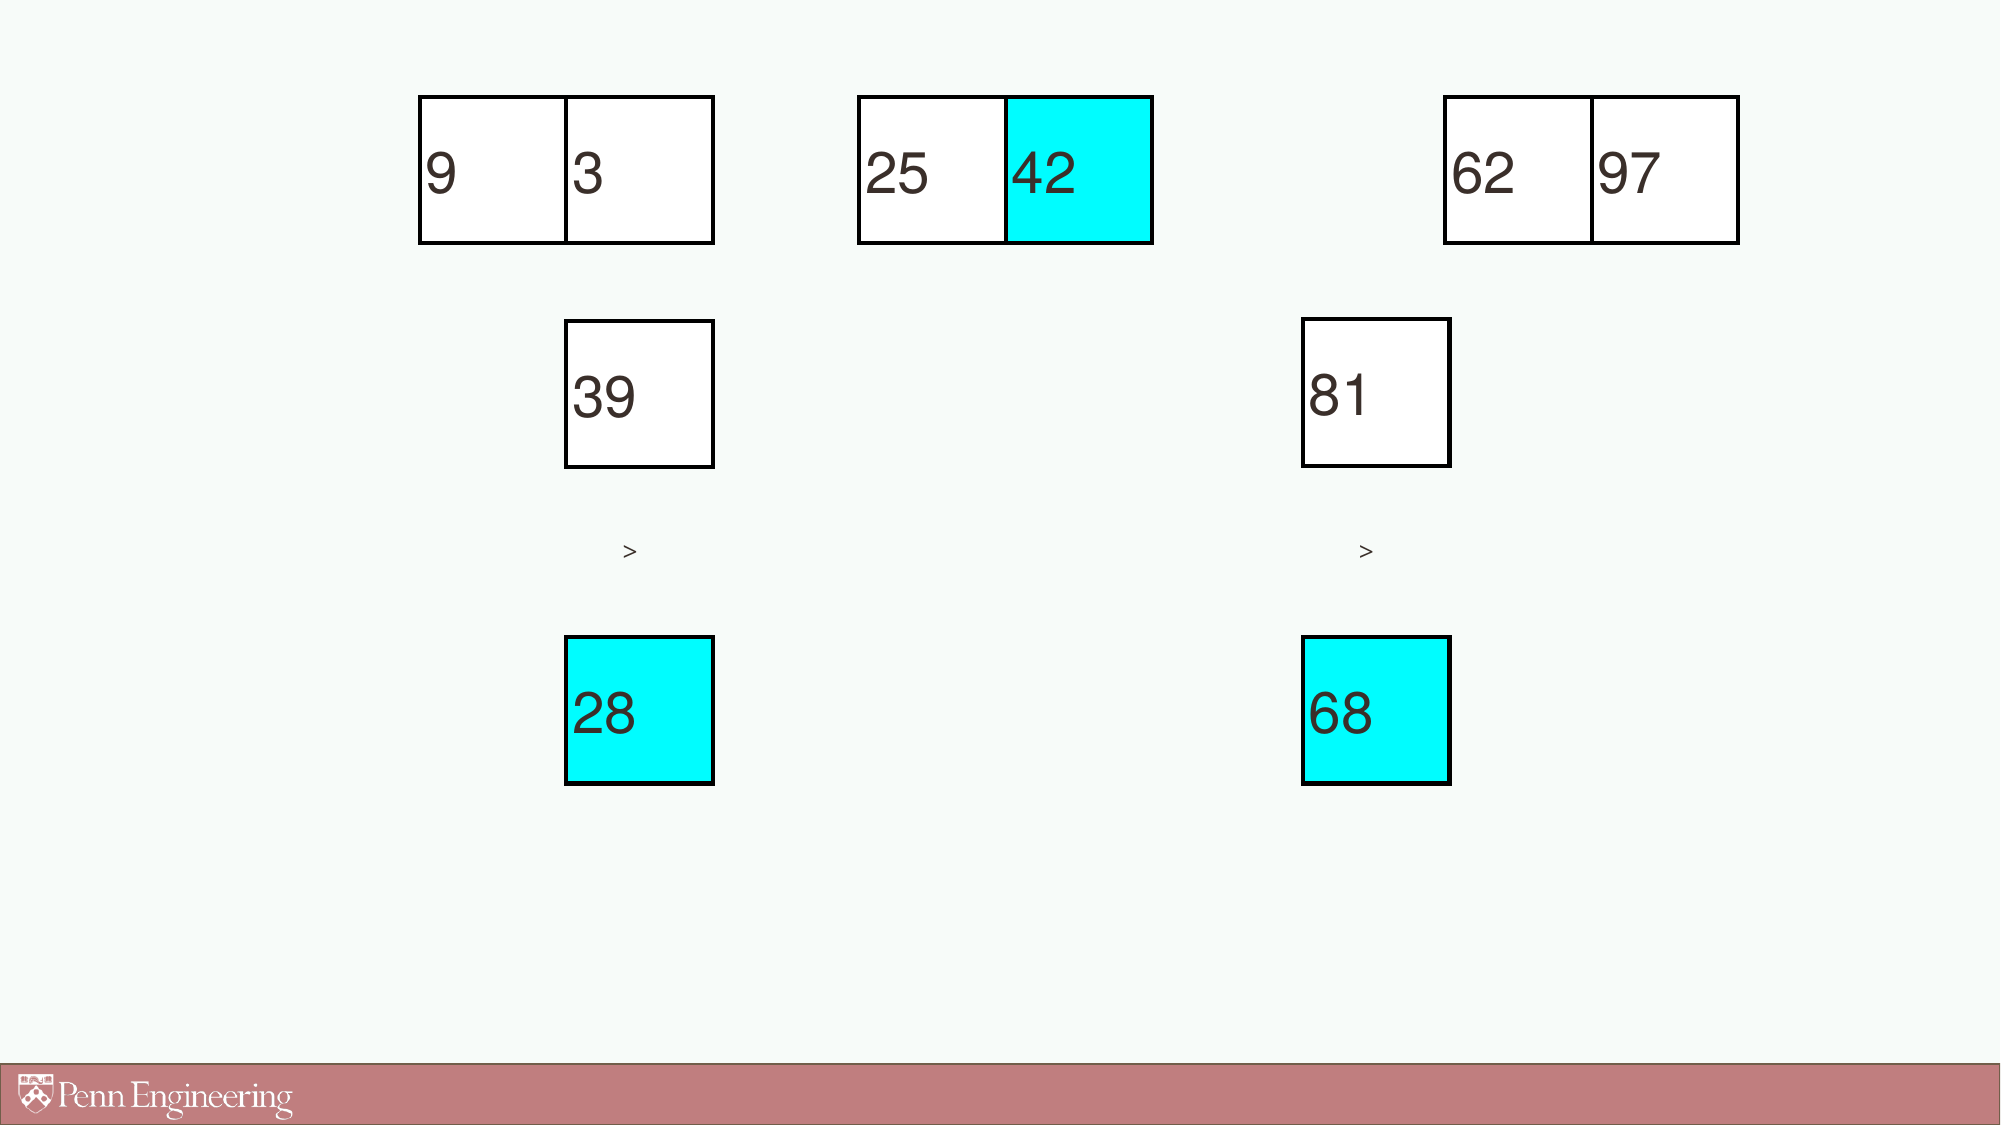

9
3
25
42
62
97
81
39
>
>
28
68